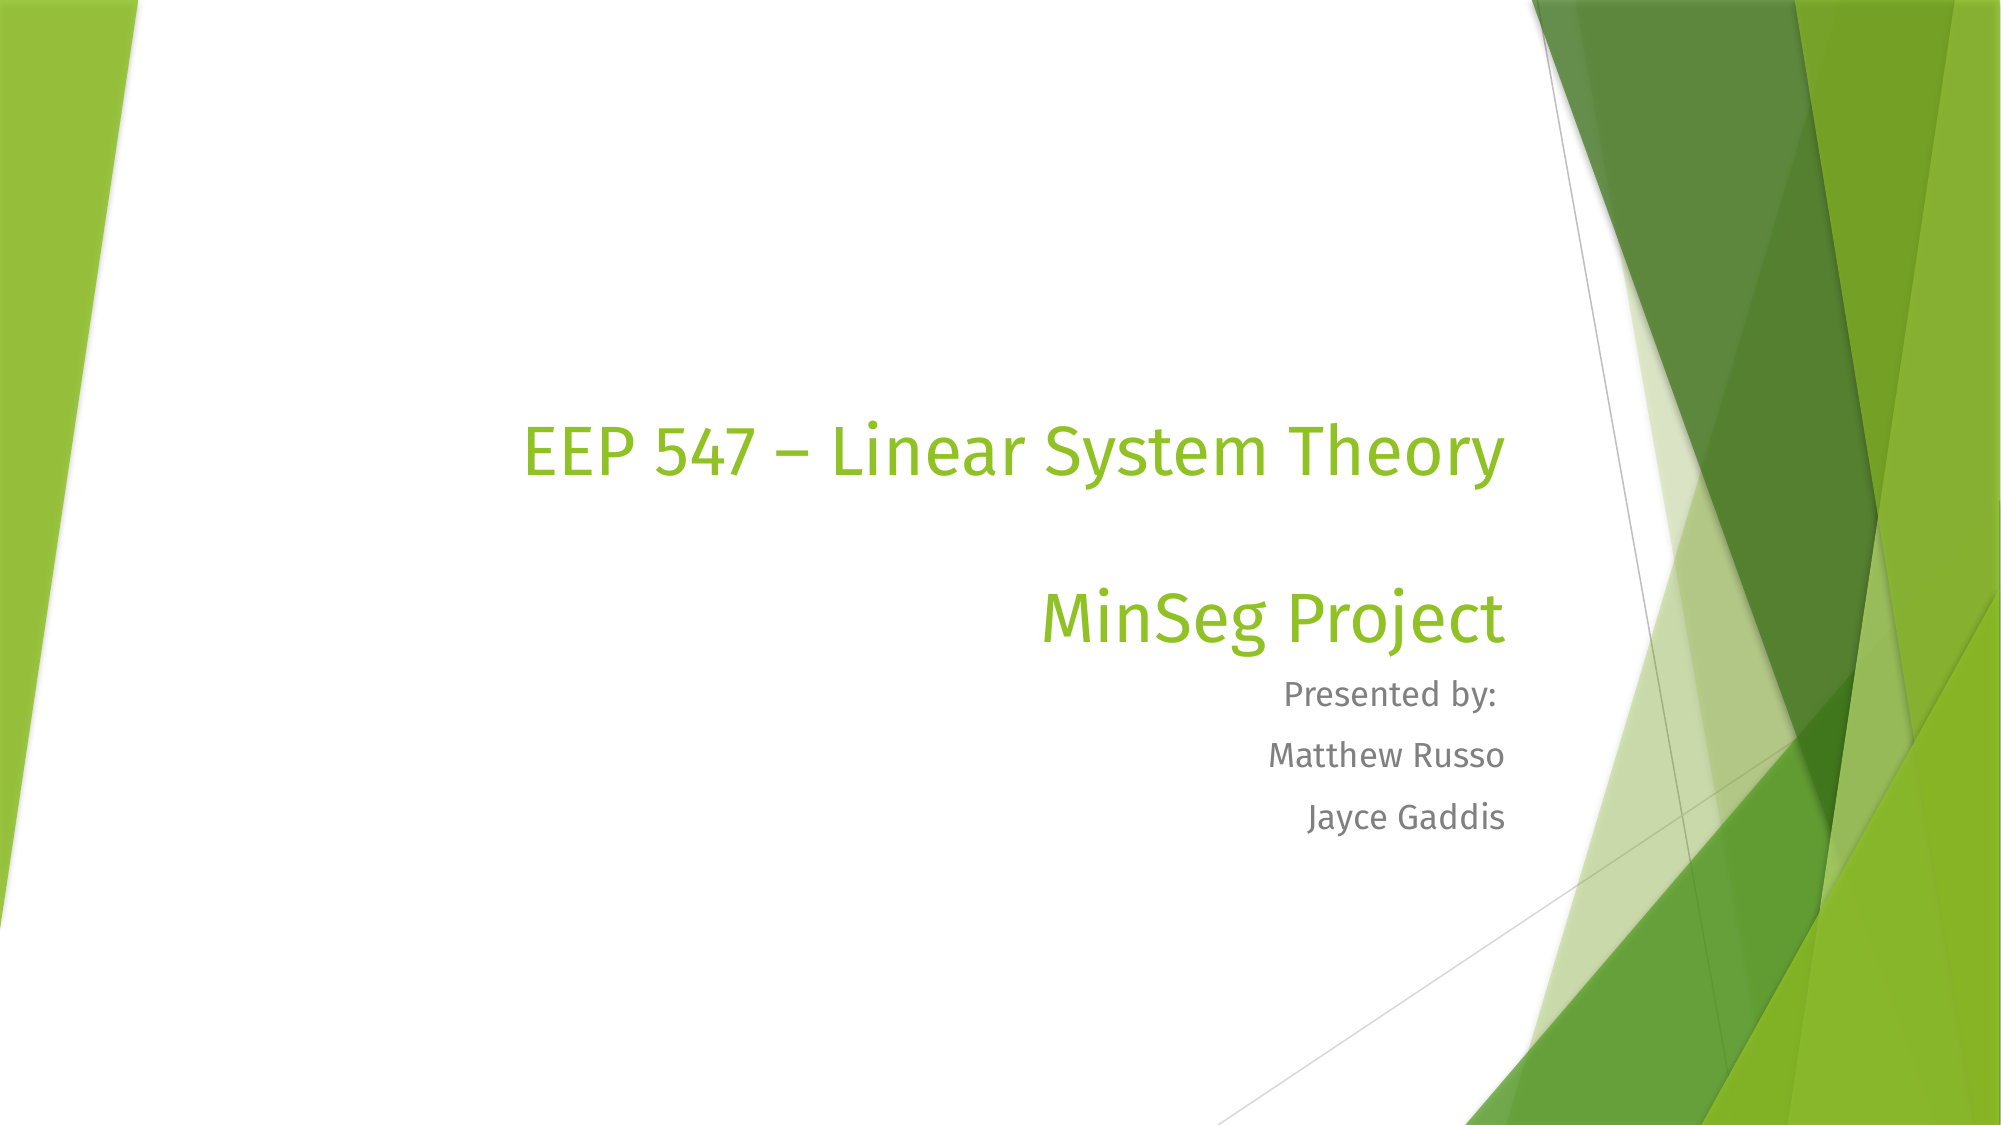

# EEP 547 – Linear System Theory MinSeg Project
Presented by:
Matthew Russo
Jayce Gaddis